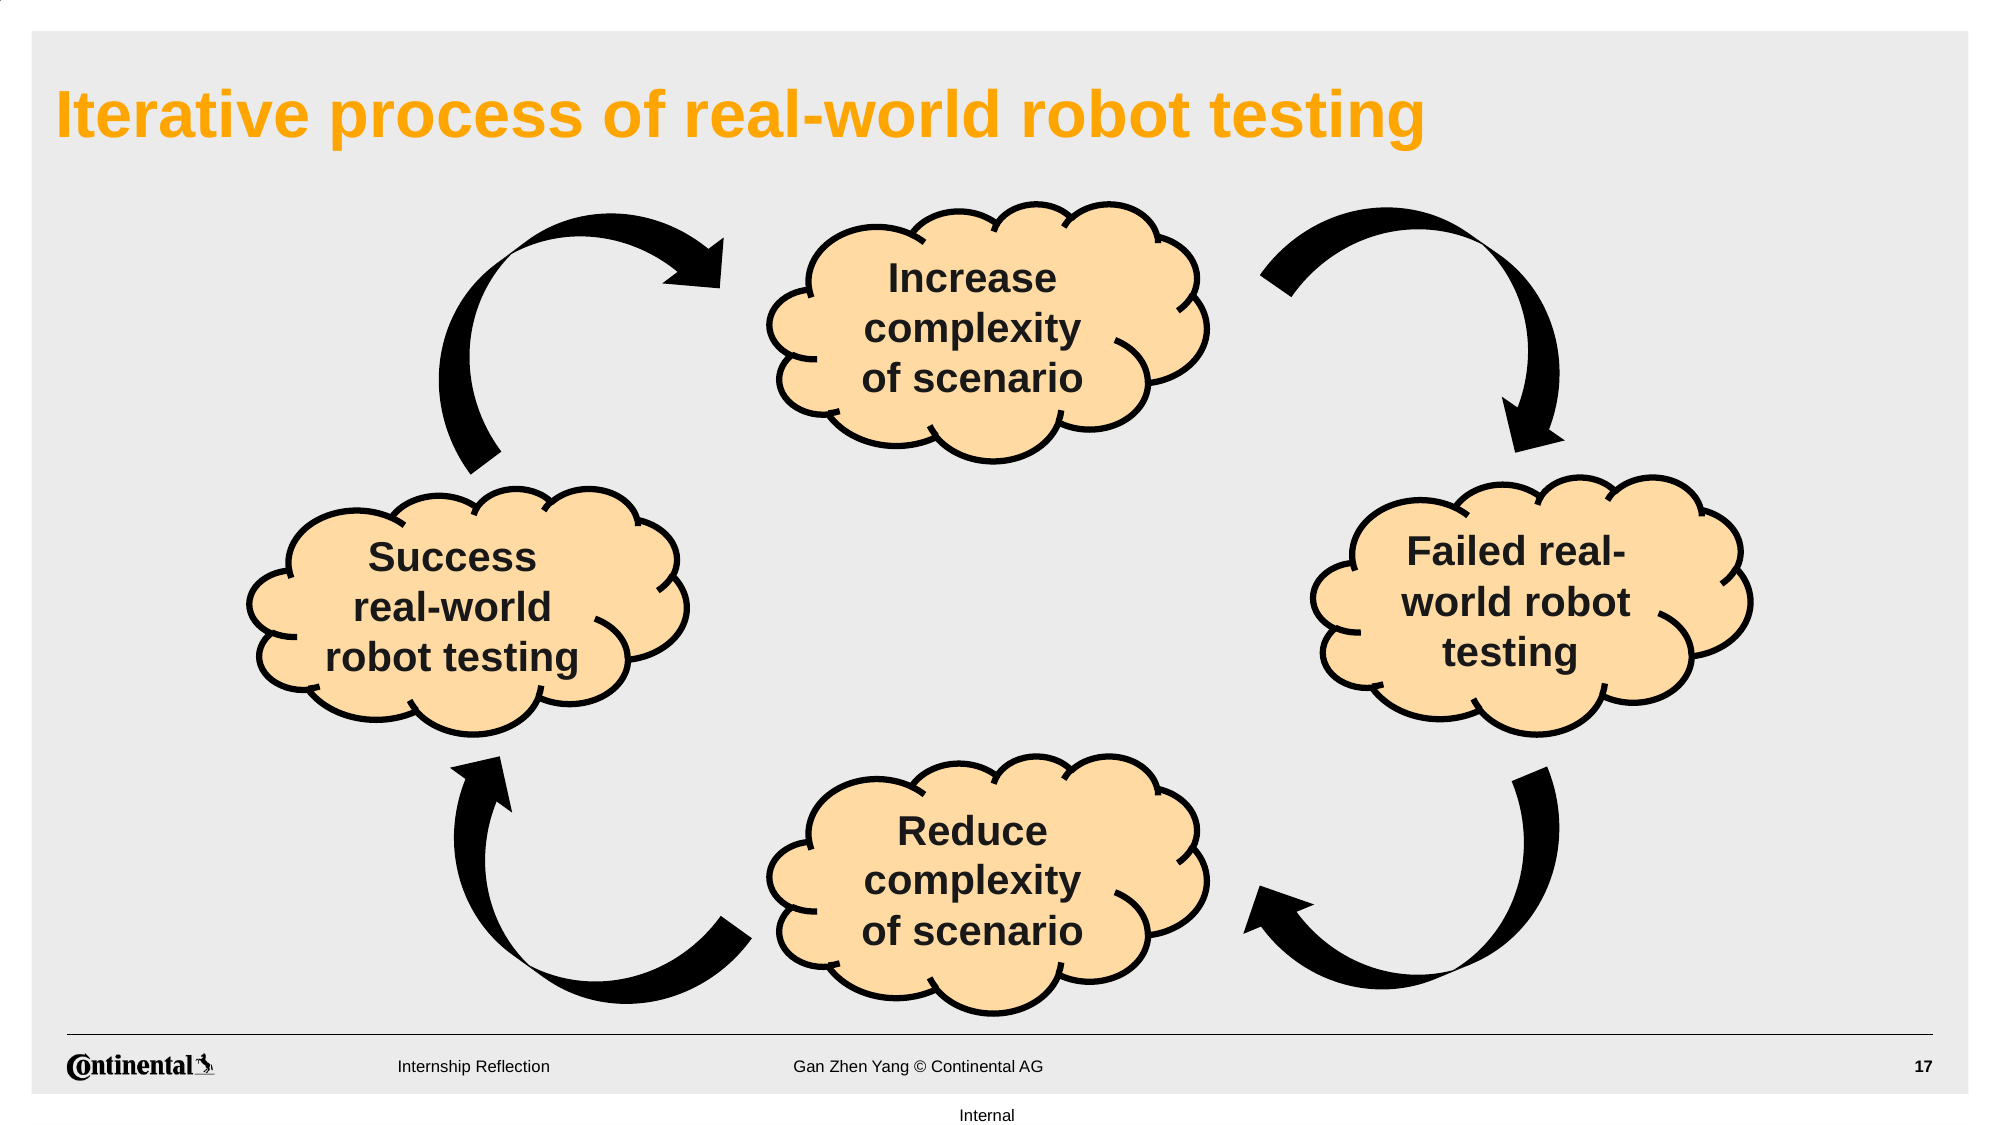

# Iterative process of real-world robot testing
Increase complexity of scenario

Success real-world robot testing

Failed real-world robot testing

Reduce complexity of scenario

Gan Zhen Yang © Continental AG
17